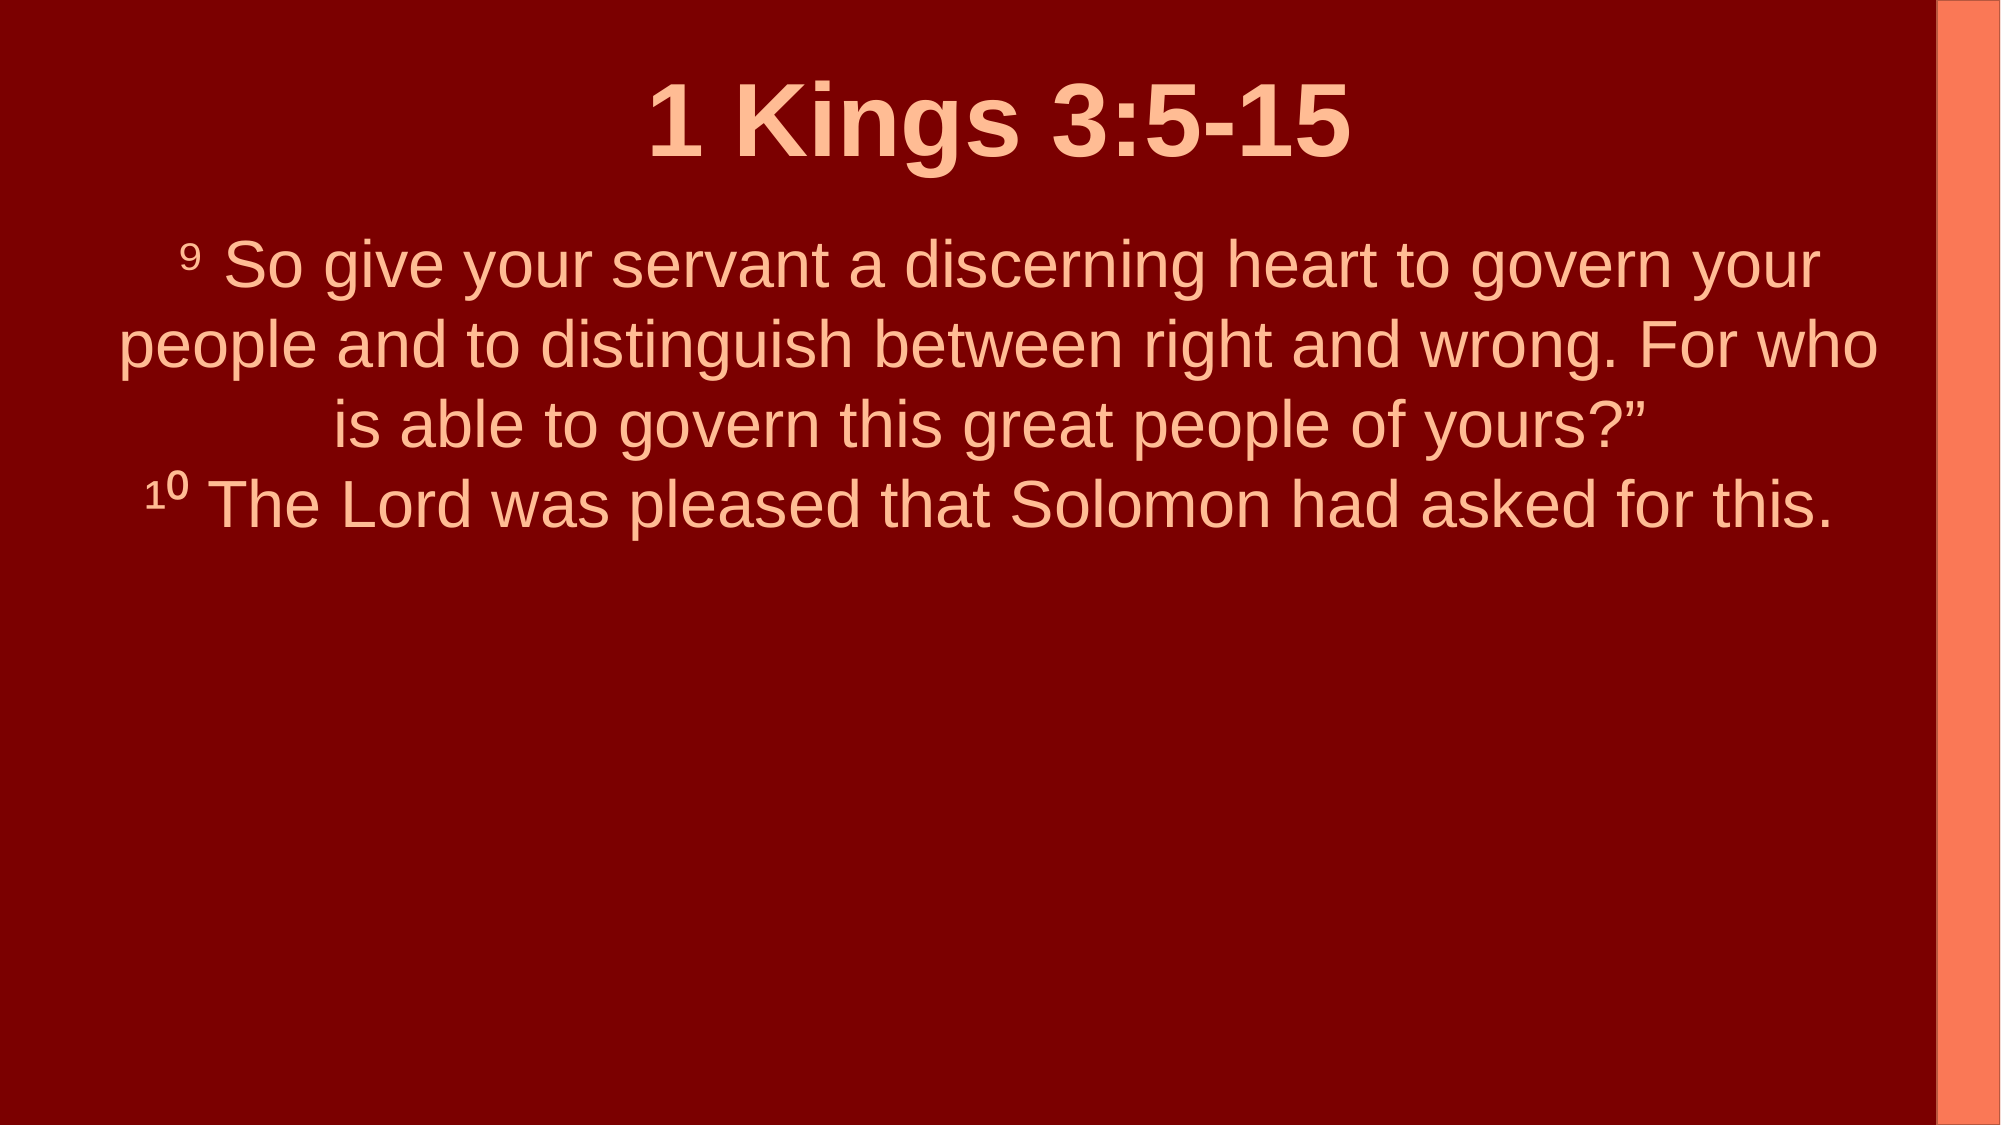

1 Kings 3:5-15
⁹ So give your servant a discerning heart to govern your people and to distinguish between right and wrong. For who is able to govern this great people of yours?”
¹⁰ The Lord was pleased that Solomon had asked for this.